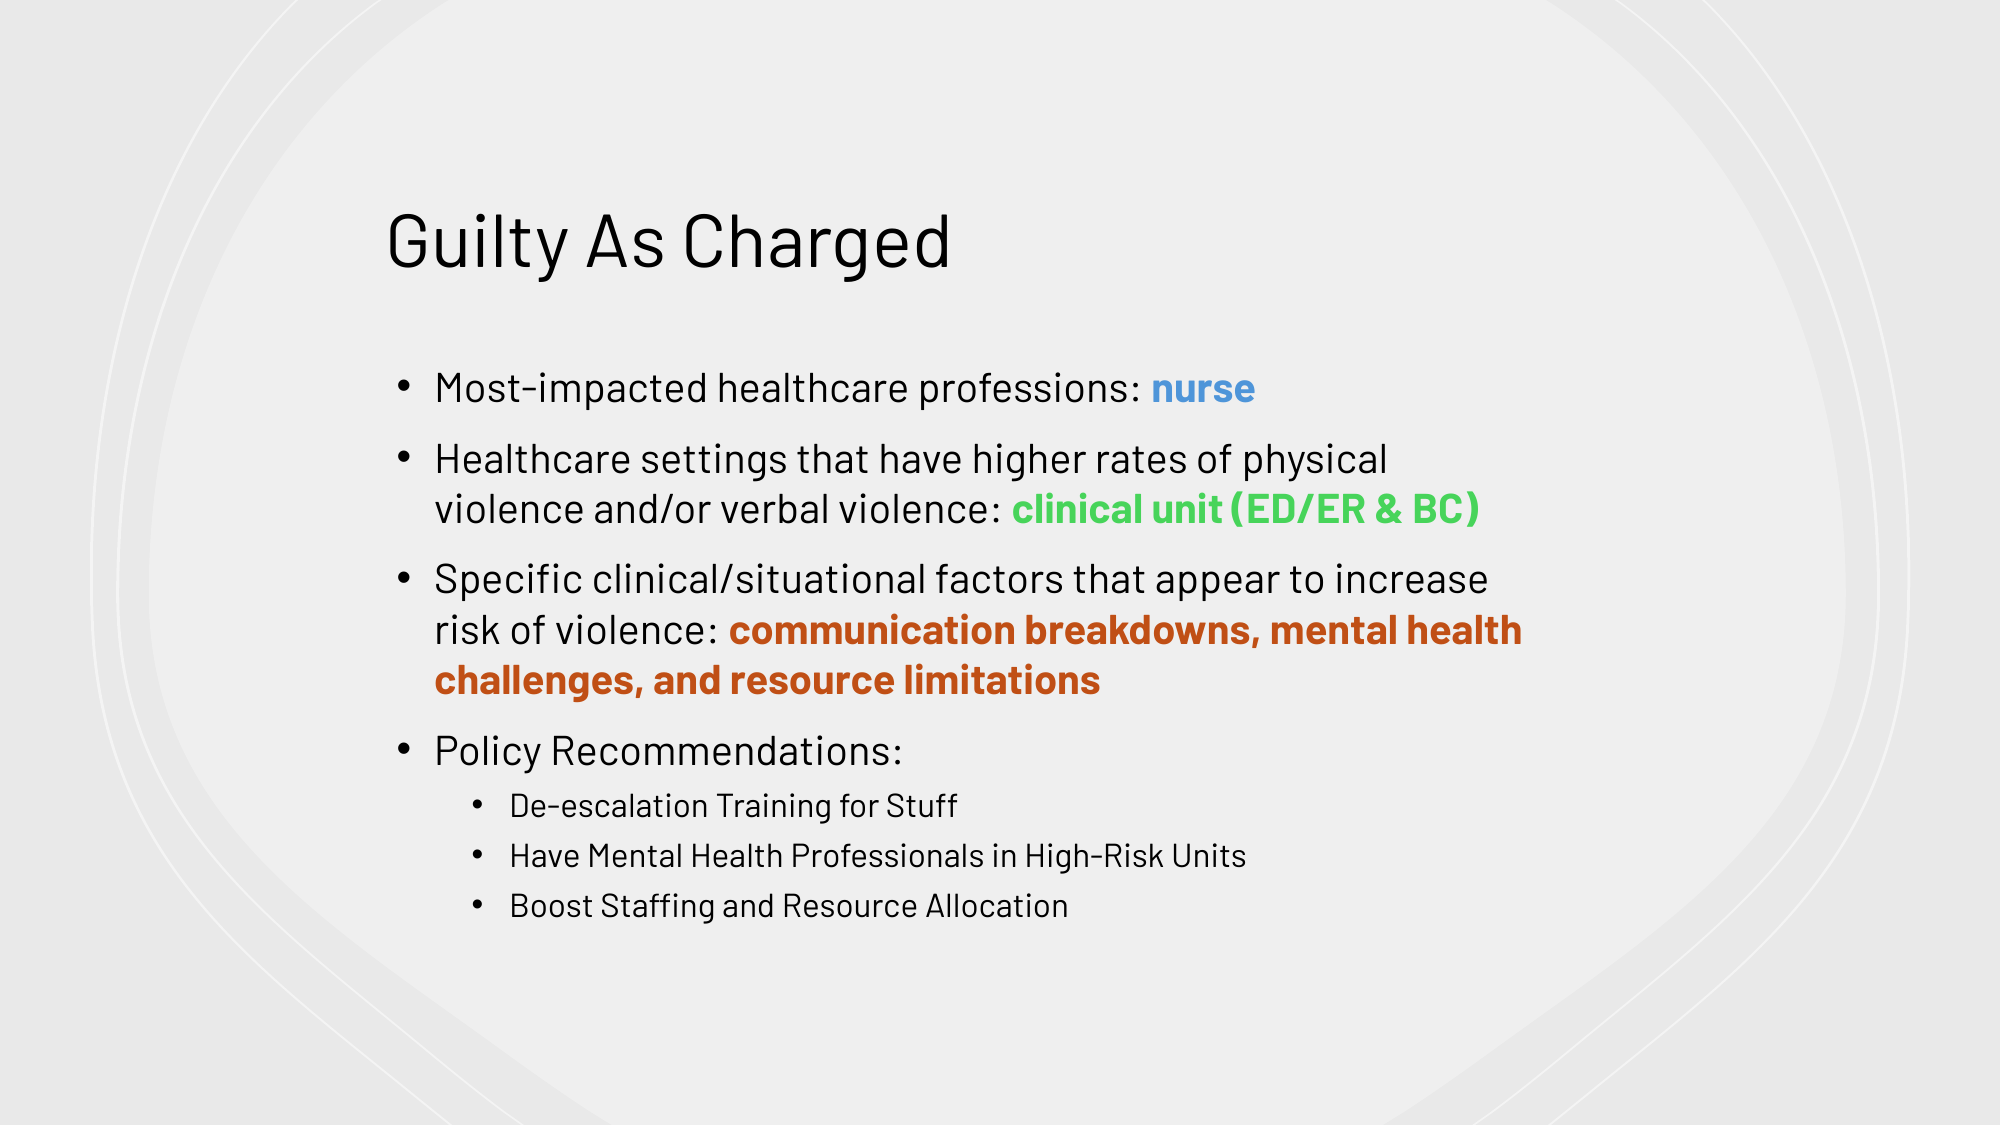

# Guilty As Charged
Most-impacted healthcare professions: nurse
Healthcare settings that have higher rates of physical violence and/or verbal violence: clinical unit (ED/ER & BC)
Specific clinical/situational factors that appear to increase risk of violence: communication breakdowns, mental health challenges, and resource limitations
Policy Recommendations:
De-escalation Training for Stuff
Have Mental Health Professionals in High-Risk Units
Boost Staffing and Resource Allocation